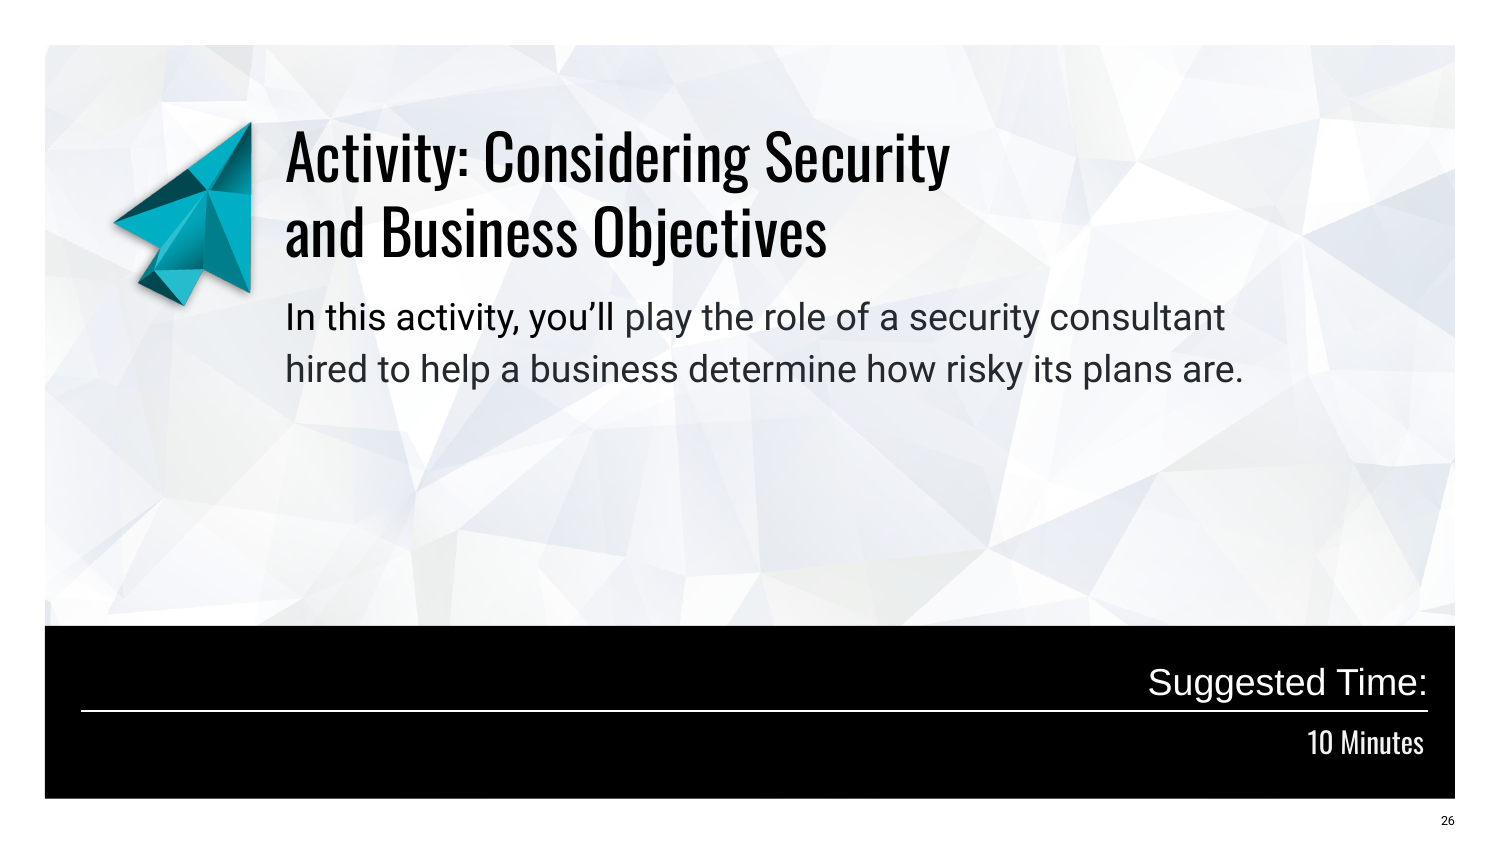

# Activity: Considering Security and Business Objectives
In this activity, you’ll play the role of a security consultant
hired to help a business determine how risky its plans are.
10 Minutes

26